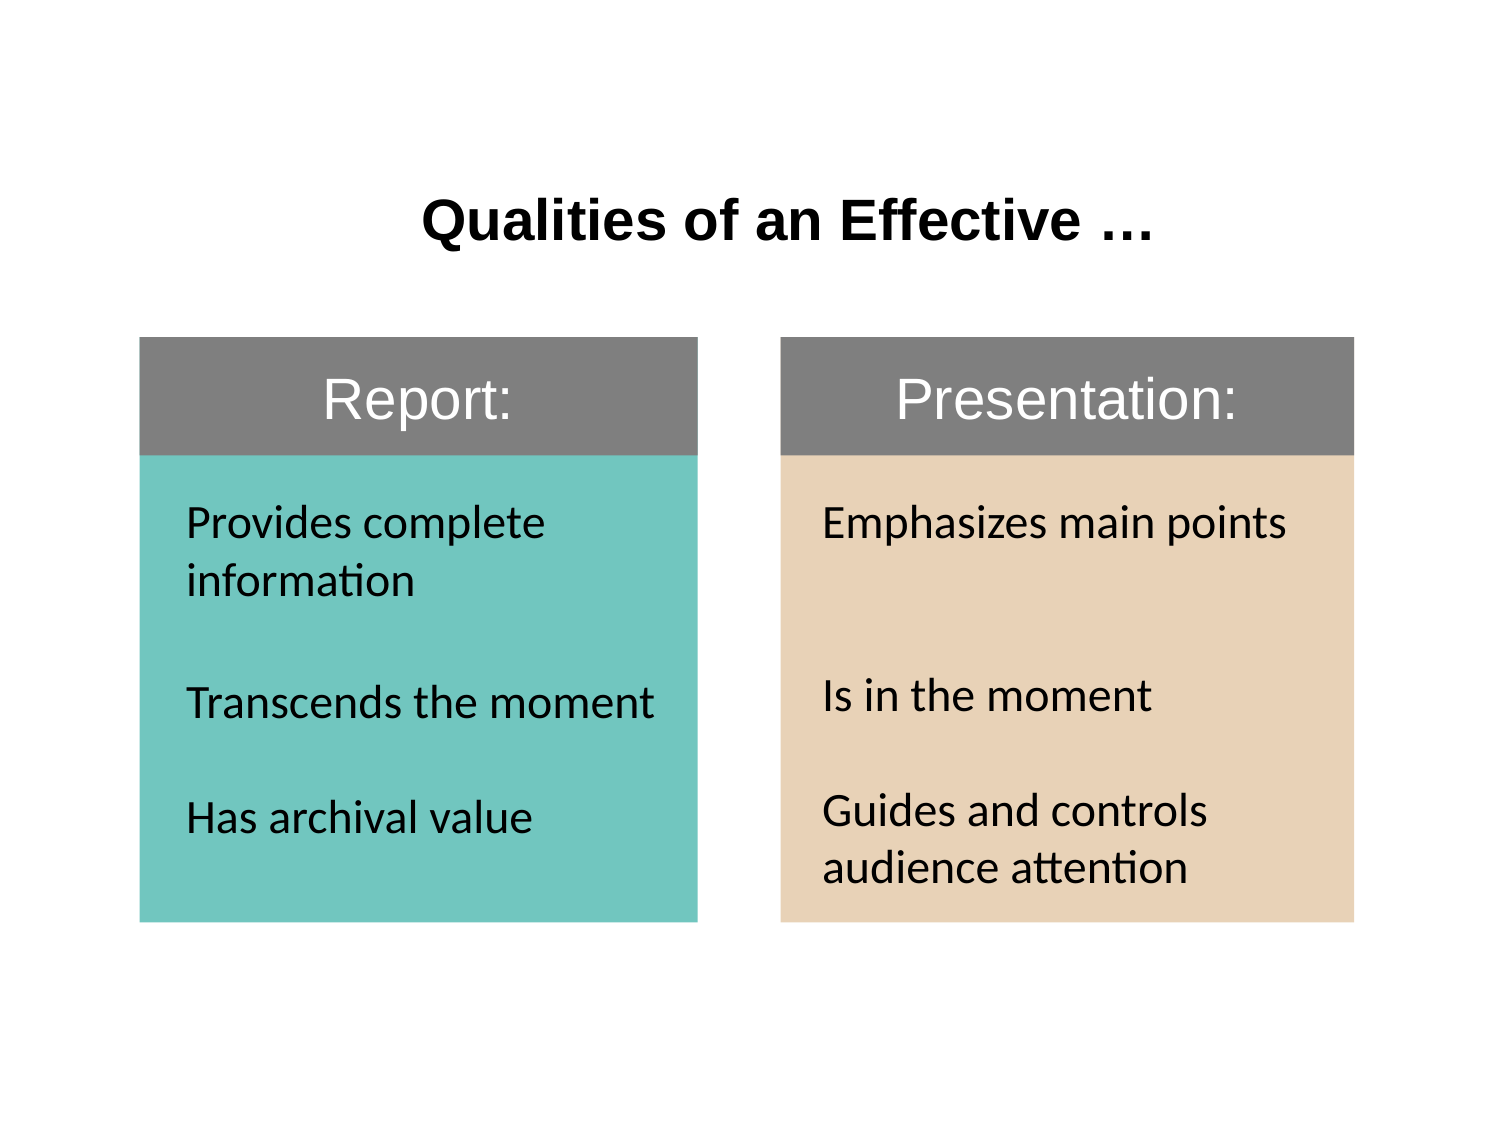

Qualities of an Effective …

Report:
Provides complete information

Transcends the moment

Has archival value

Presentation:
Emphasizes main points

Is in the moment

Guides and controls audience attention